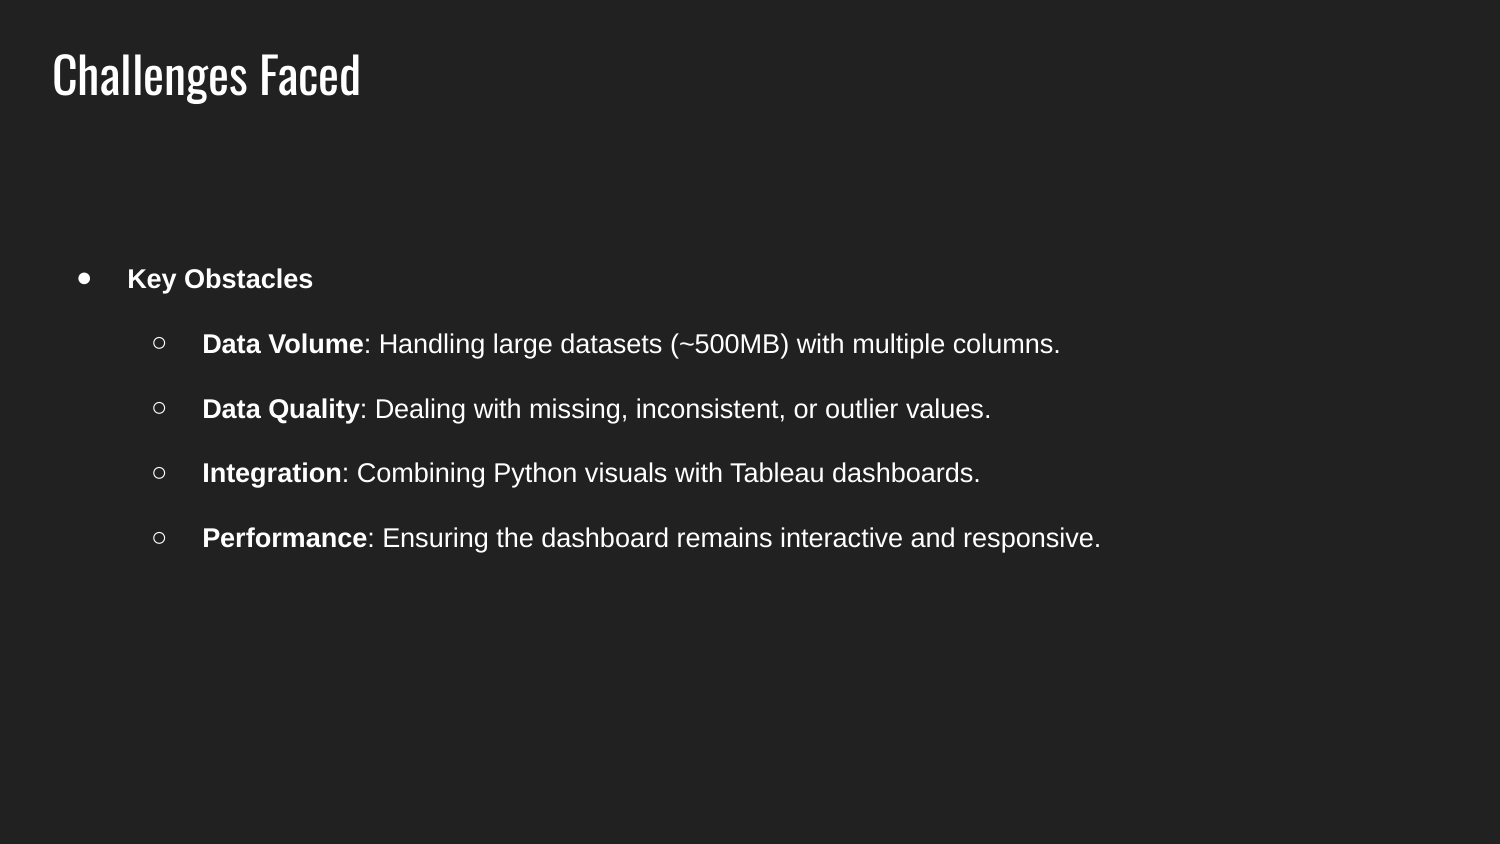

Challenges Faced
Key Obstacles
Data Volume: Handling large datasets (~500MB) with multiple columns.
Data Quality: Dealing with missing, inconsistent, or outlier values.
Integration: Combining Python visuals with Tableau dashboards.
Performance: Ensuring the dashboard remains interactive and responsive.